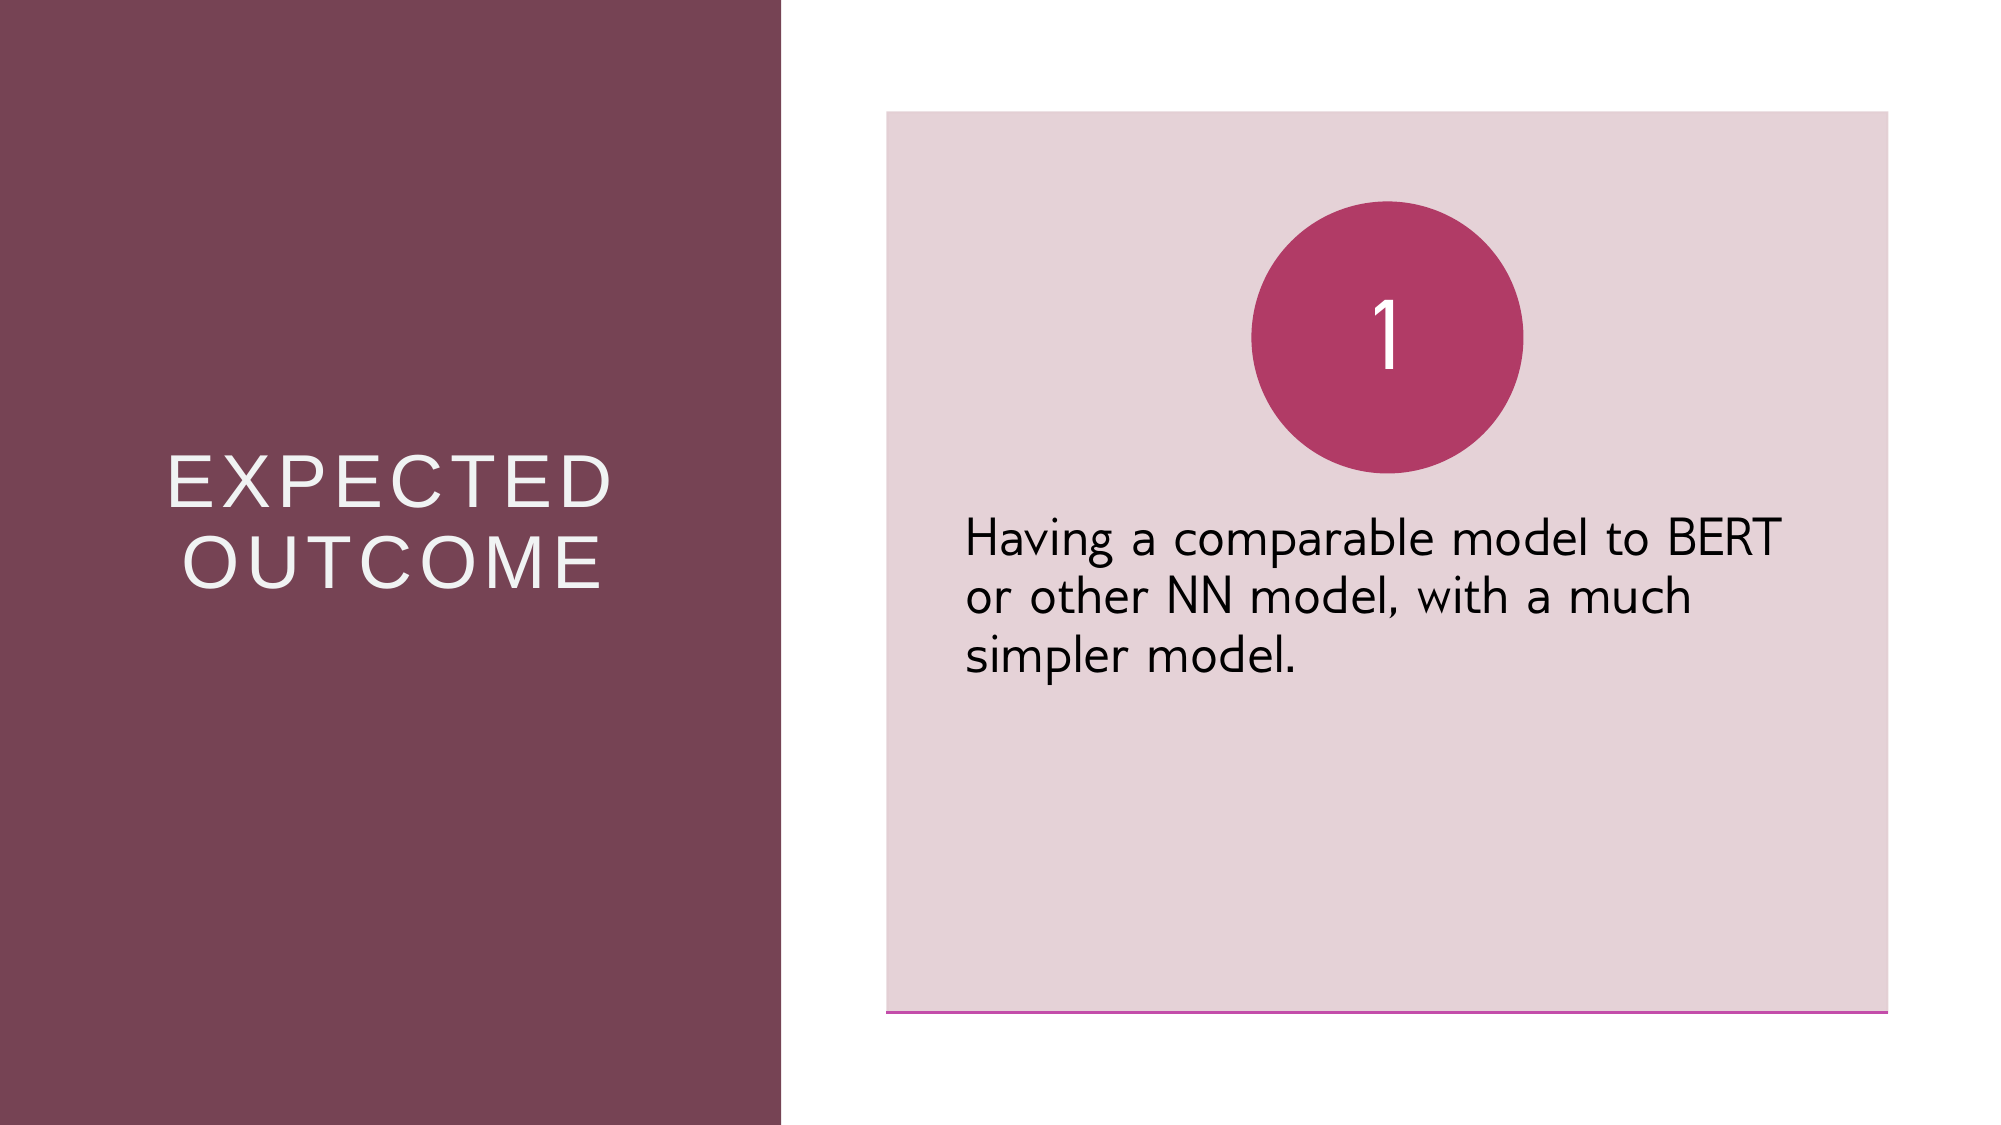

Having a comparable model to BERT or other NN model, with a much simpler model.
1
# Expected outcome